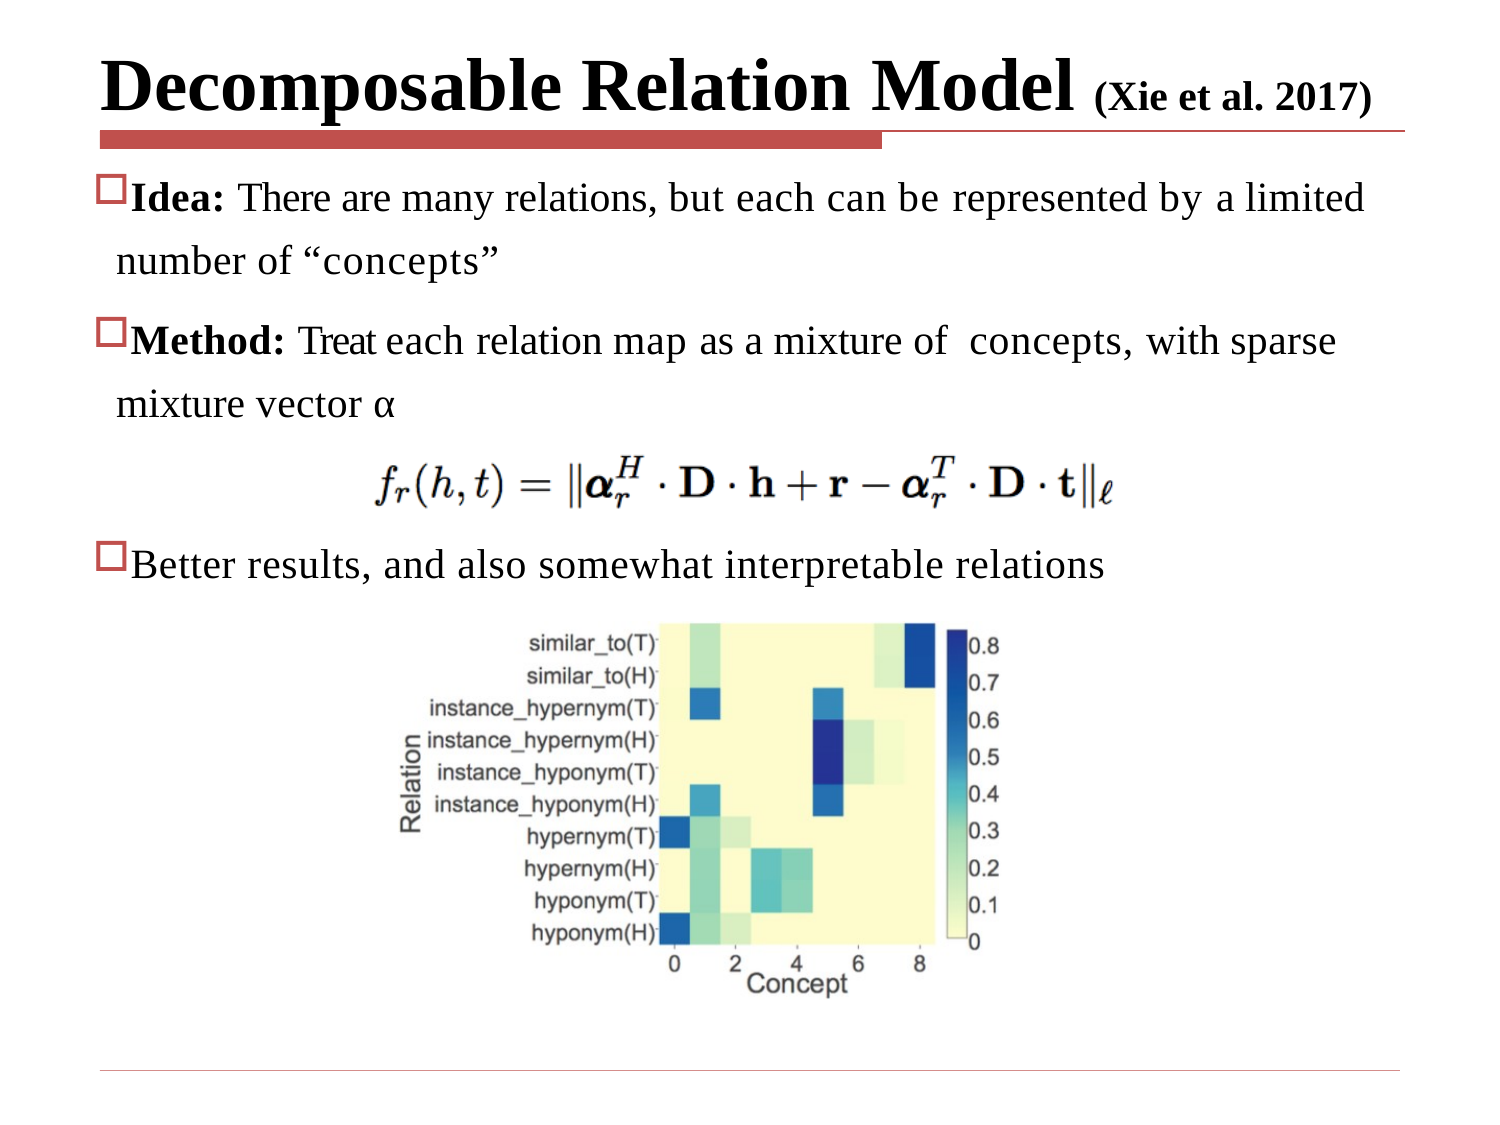

# Decomposable Relation Model (Xie et al. 2017)
Idea: There are many relations, but each can be represented by a limited number of “concepts”
Method: Treat each relation map as a mixture of  concepts, with sparse mixture vector α

Better results, and also somewhat interpretable relations